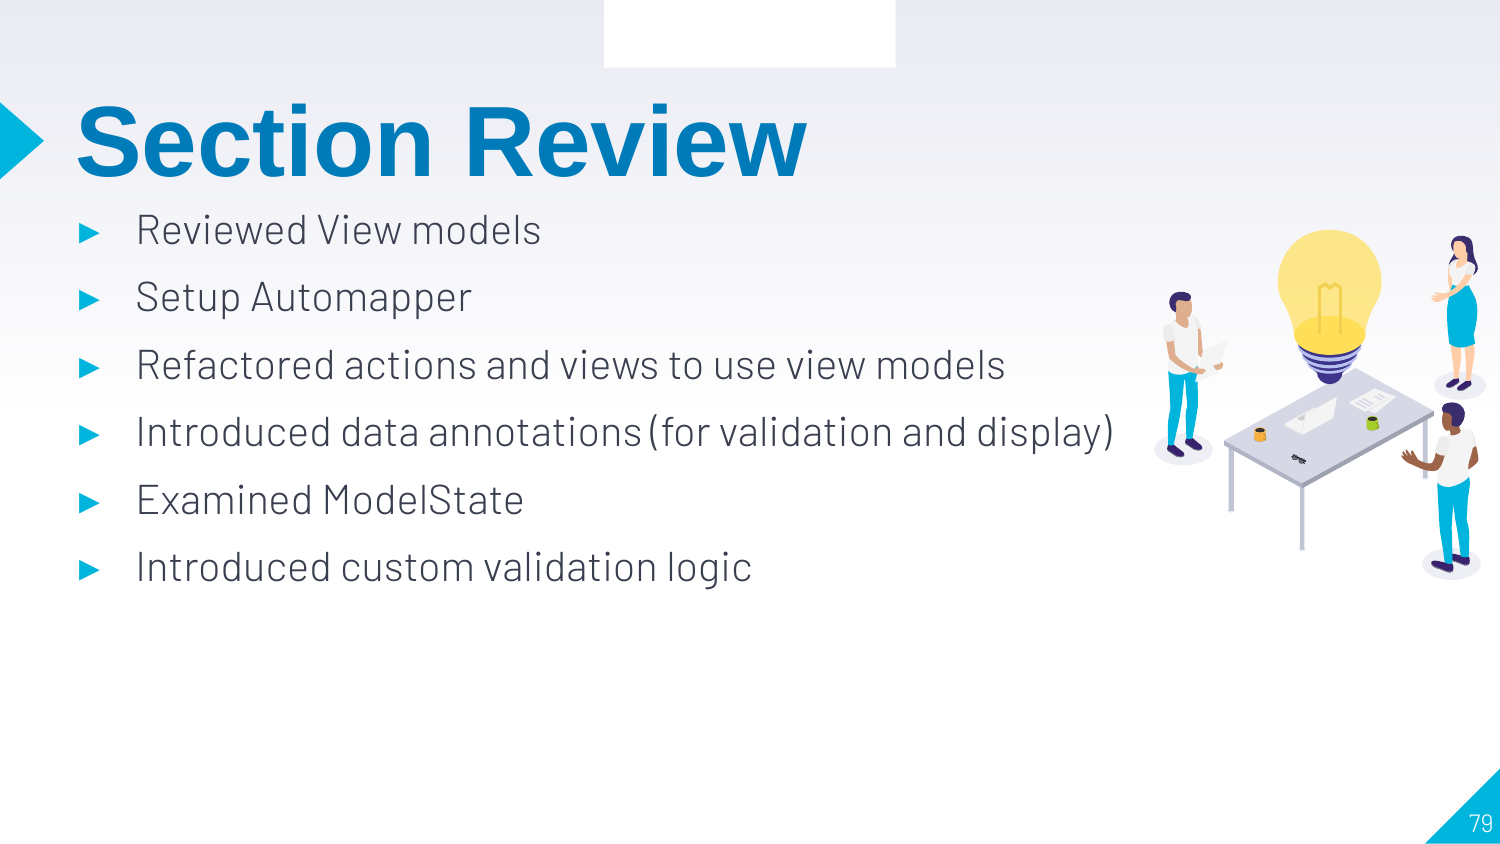

Section Overview

# Section Review
Reviewed View models
Setup Automapper
Refactored actions and views to use view models
Introduced data annotations (for validation and display)
Examined ModelState
Introduced custom validation logic

79